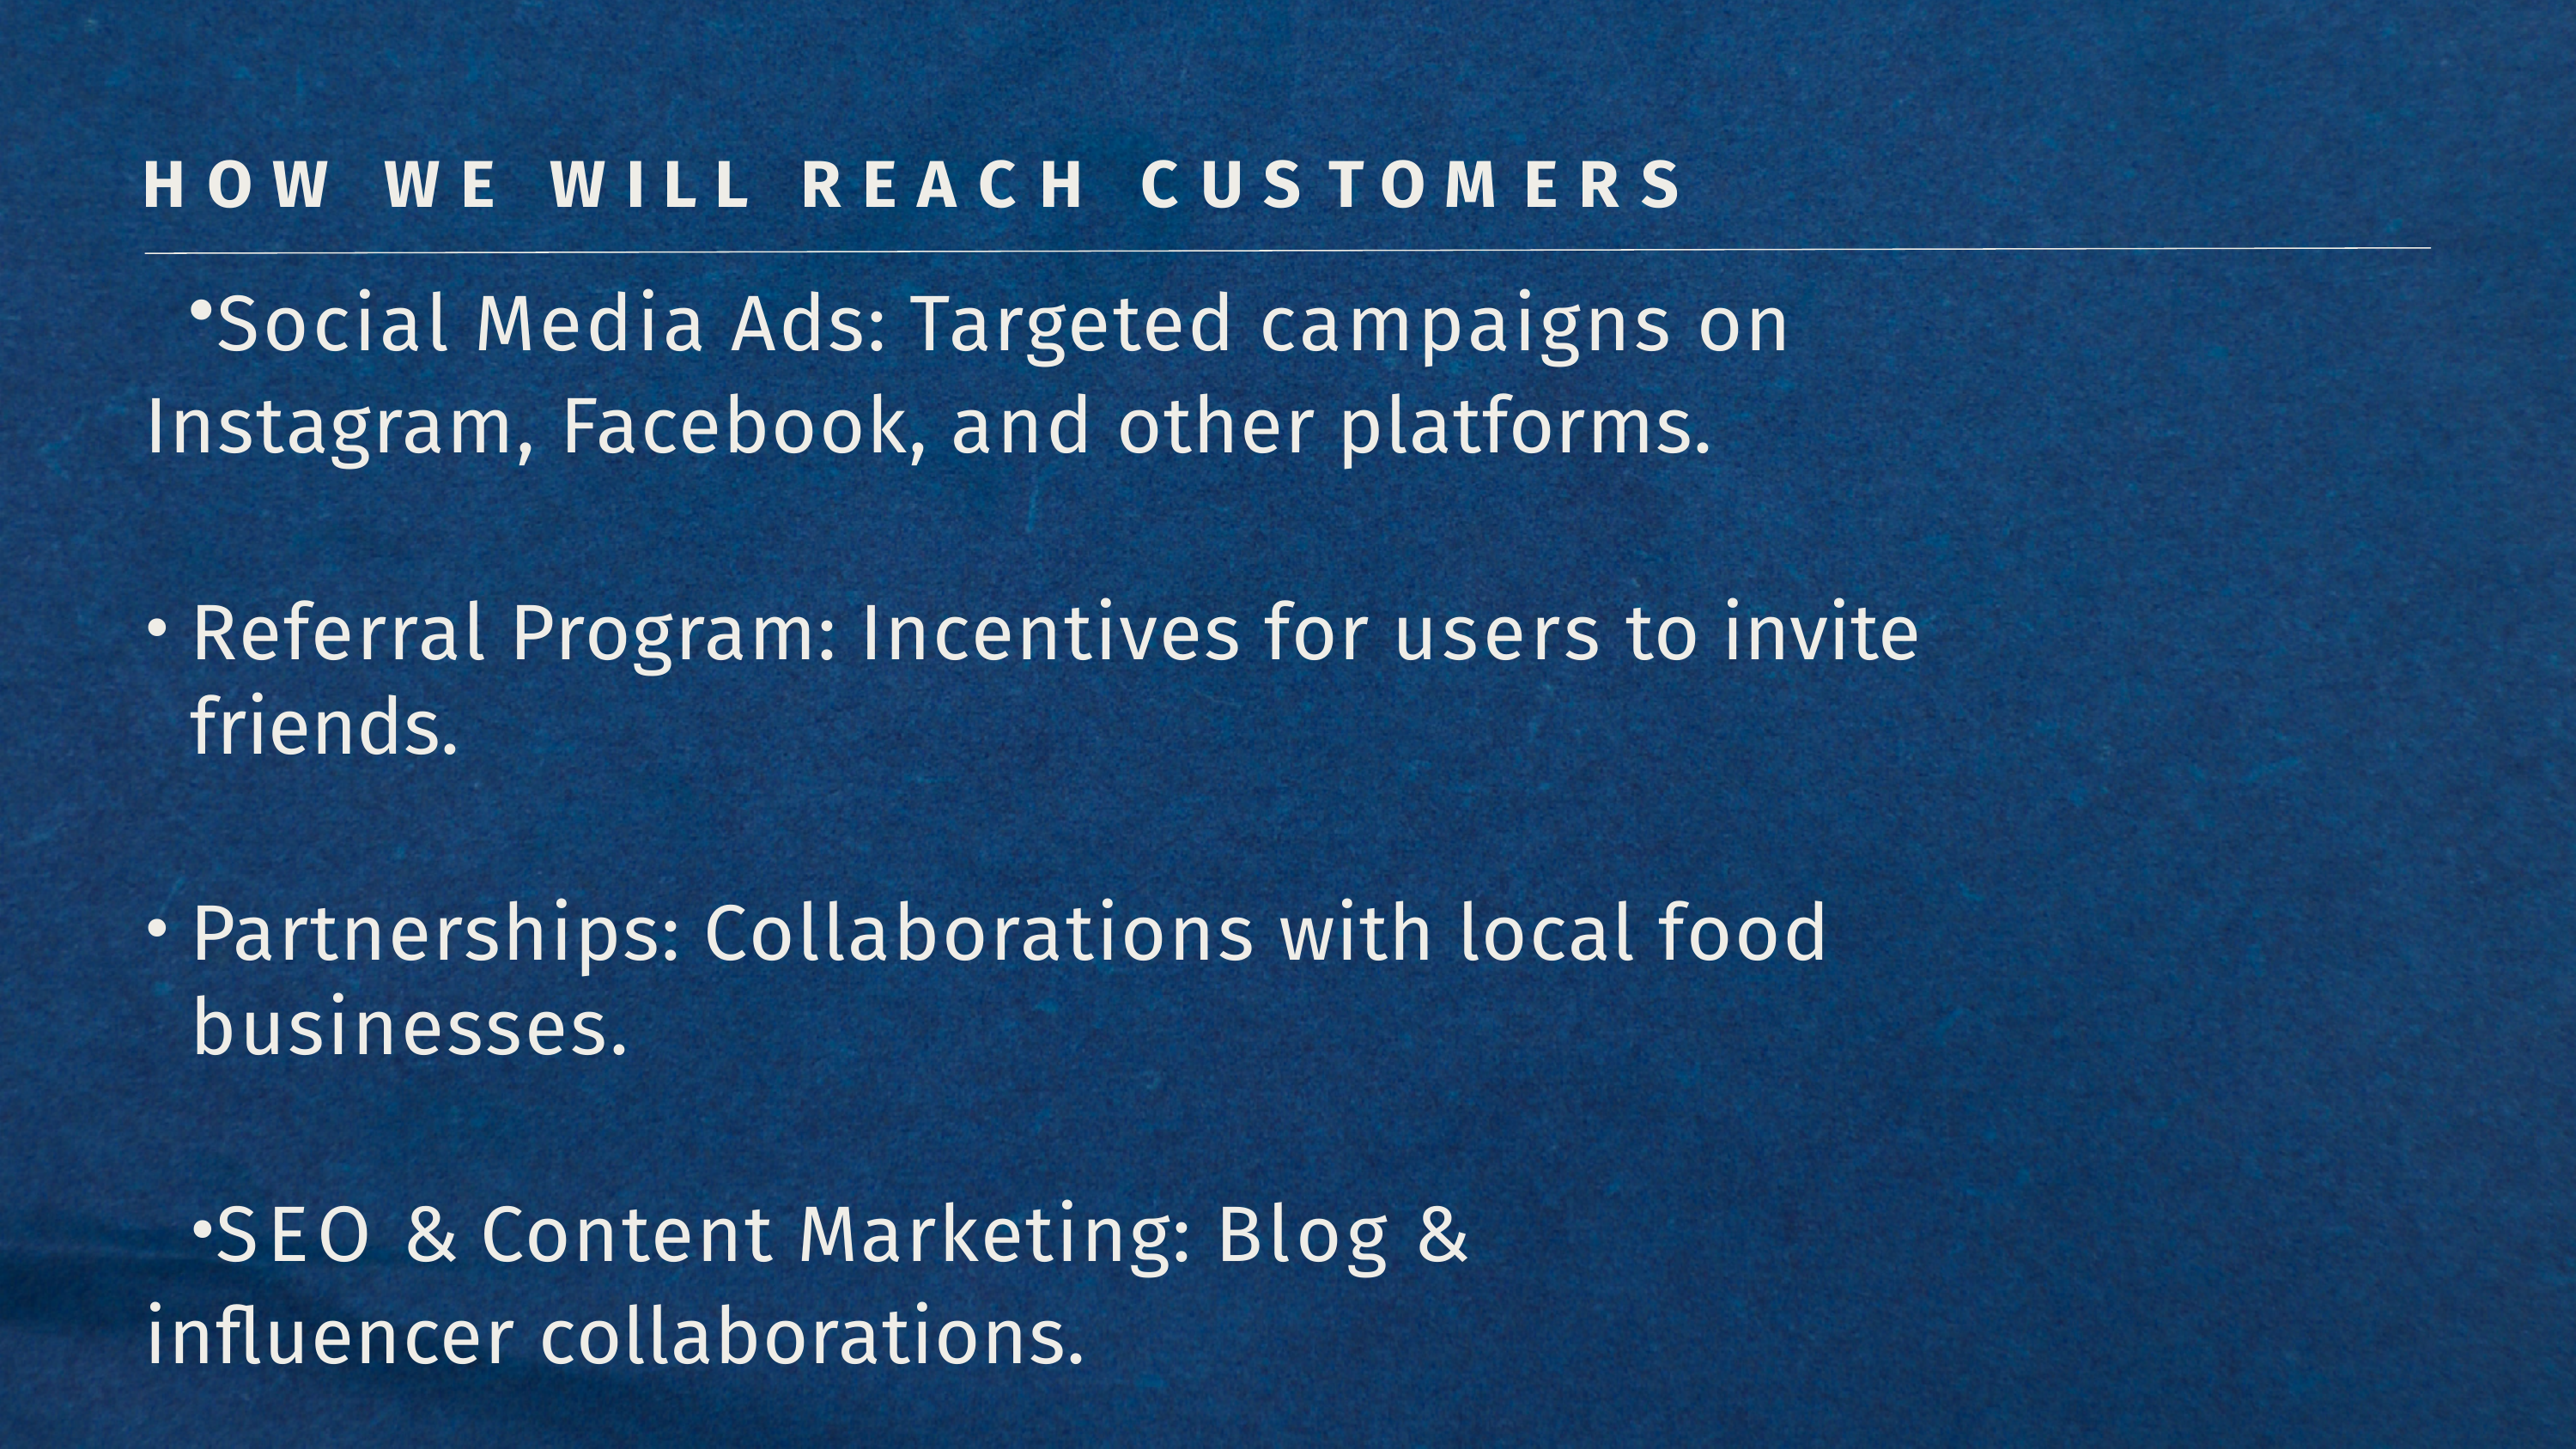

# H O W	W E	W I L L	R E A C H	C U S T O M E R S

Social Media Ads: Targeted campaigns on Instagram, Facebook, and other platforms.

Referral Program: Incentives for users to invite friends.

Partnerships: Collaborations with local food businesses.

SEO & Content Marketing: Blog & influencer collaborations.

Promotional Offers: Discounts for first-time users.